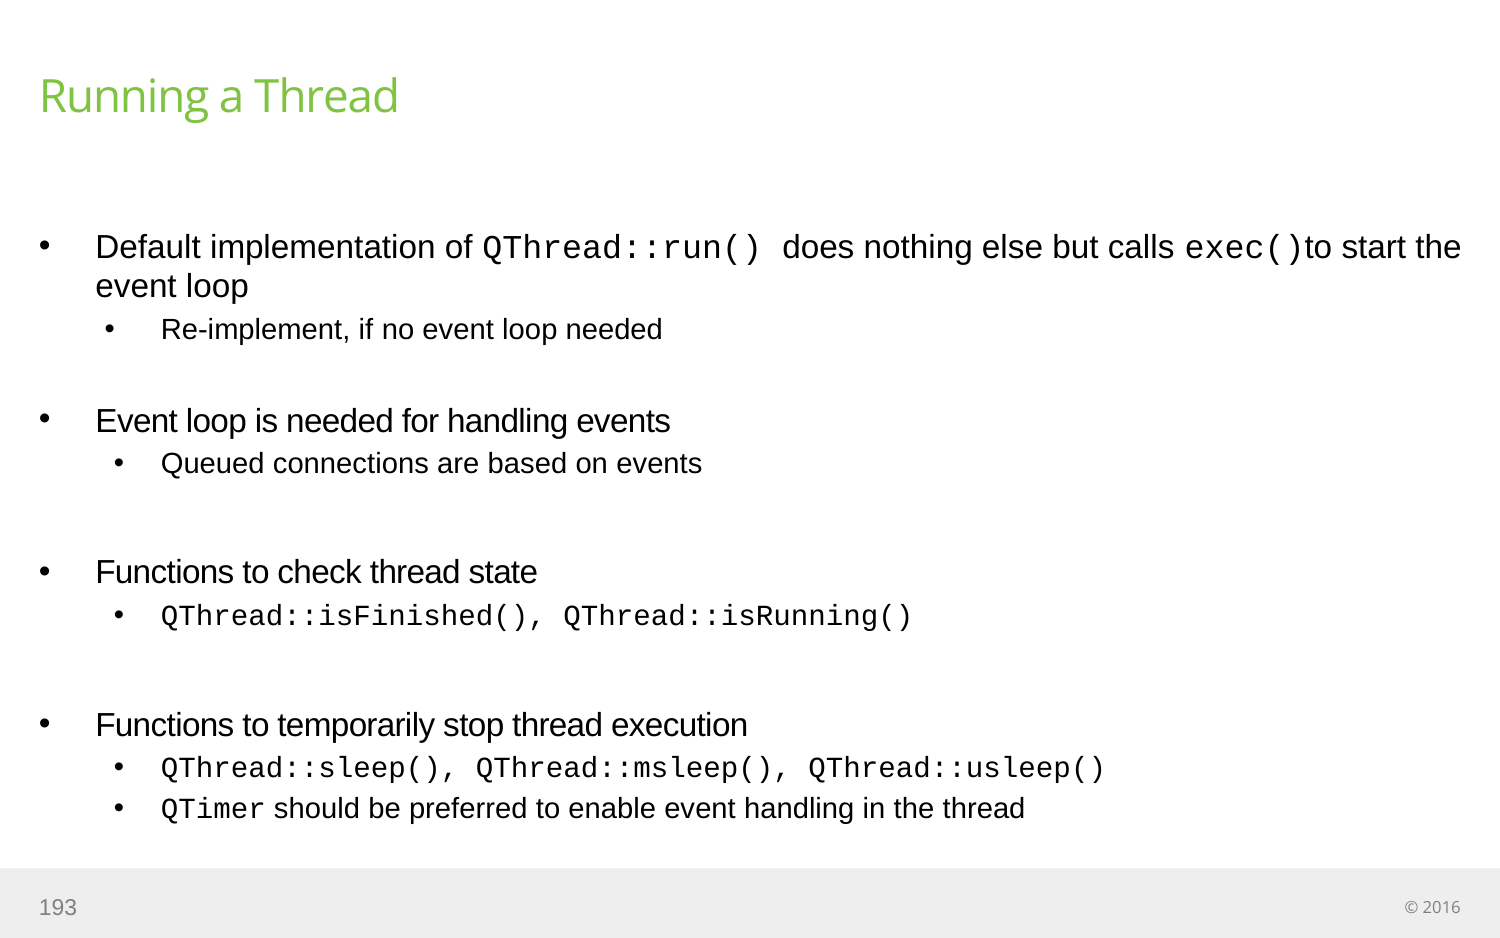

# Running a Thread
Default implementation of QThread::run() does nothing else but calls exec()to start the event loop
Re-implement, if no event loop needed

Event loop is needed for handling events
Queued connections are based on events

Functions to check thread state
QThread::isFinished(), QThread::isRunning()

Functions to temporarily stop thread execution
QThread::sleep(), QThread::msleep(), QThread::usleep()
QTimer should be preferred to enable event handling in the thread

193
© 2016